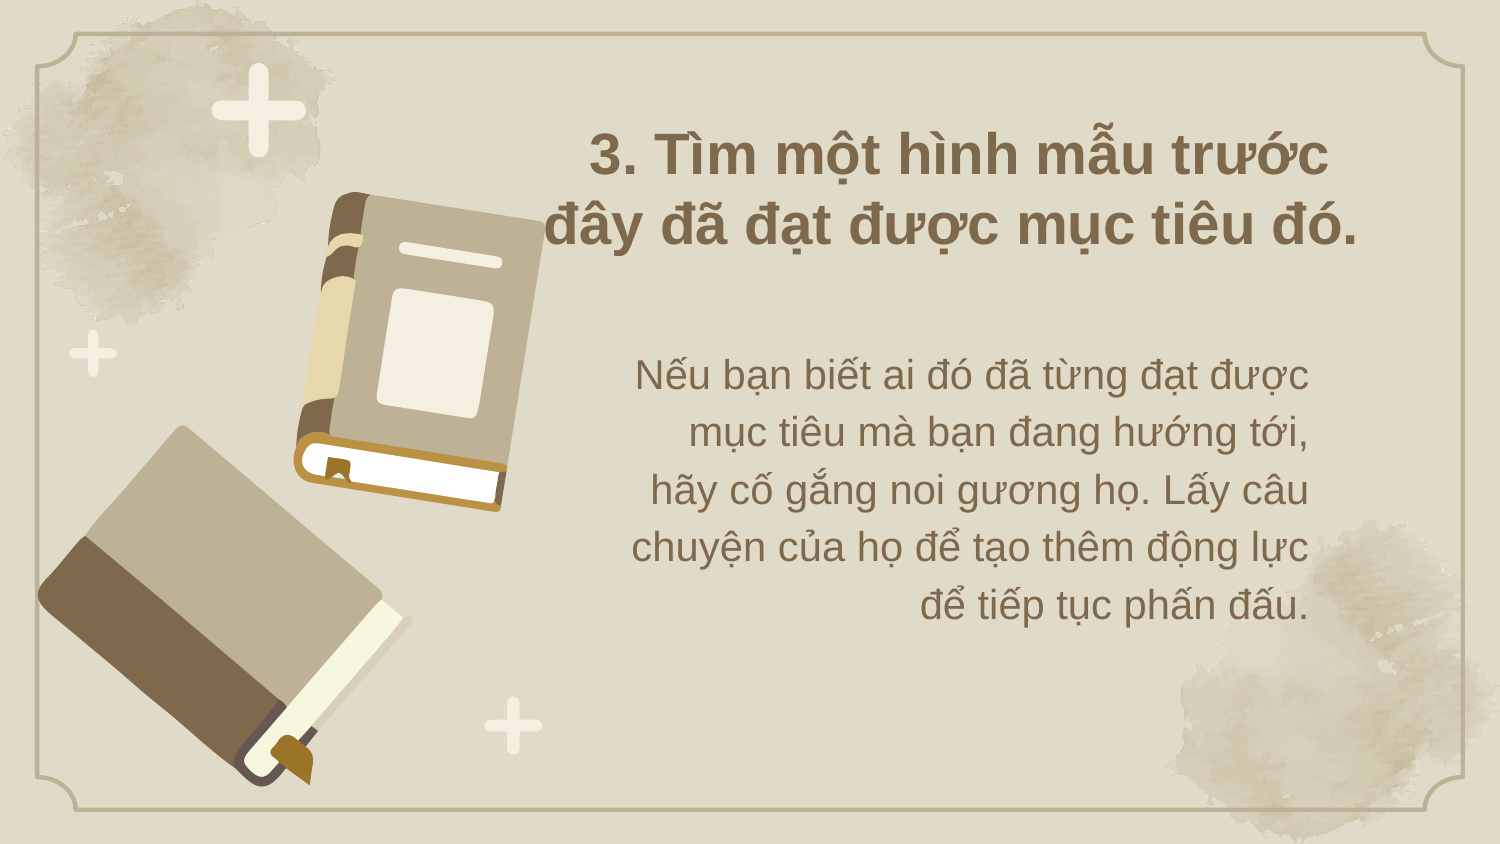

# 3. Tìm một hình mẫu trước đây đã đạt được mục tiêu đó.

Nếu bạn biết ai đó đã từng đạt được mục tiêu mà bạn đang hướng tới, hãy cố gắng noi gương họ. Lấy câu chuyện của họ để tạo thêm động lực để tiếp tục phấn đấu.